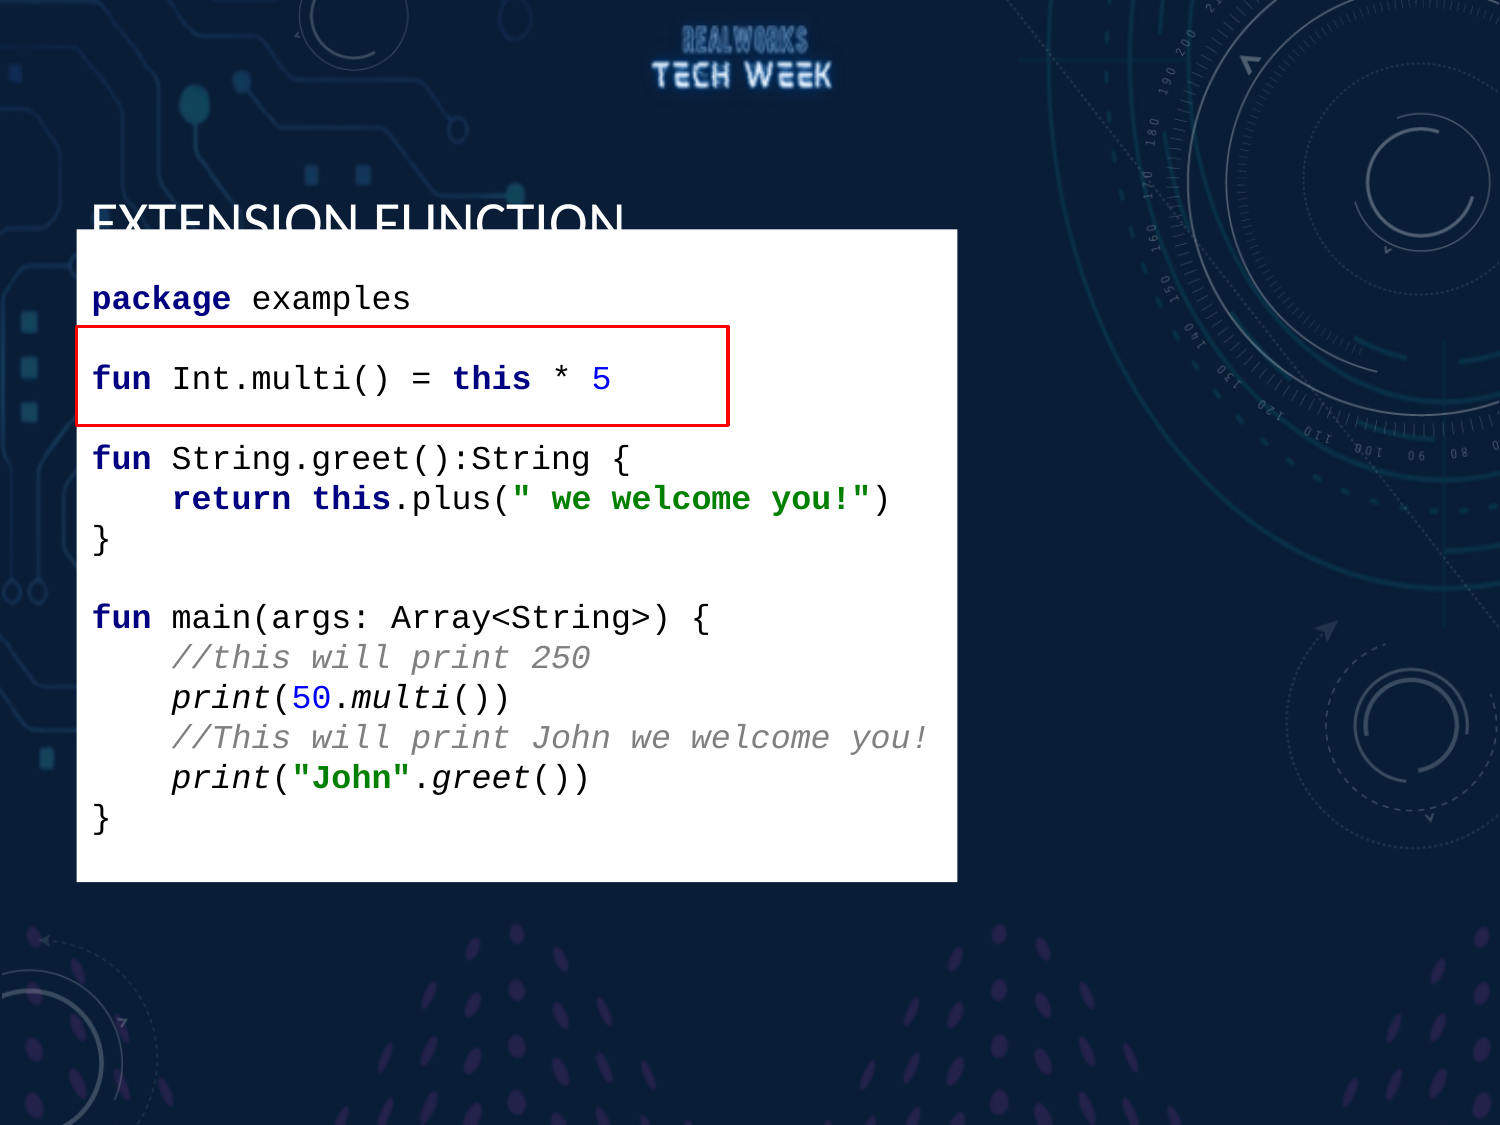

# Extension Function
package examples
fun Int.multi() = this * 5
fun String.greet():String {
    return this.plus(" we welcome you!")
}
fun main(args: Array<String>) {
    //this will print 250
    print(50.multi())
    //This will print John we welcome you!
    print("John".greet())
}